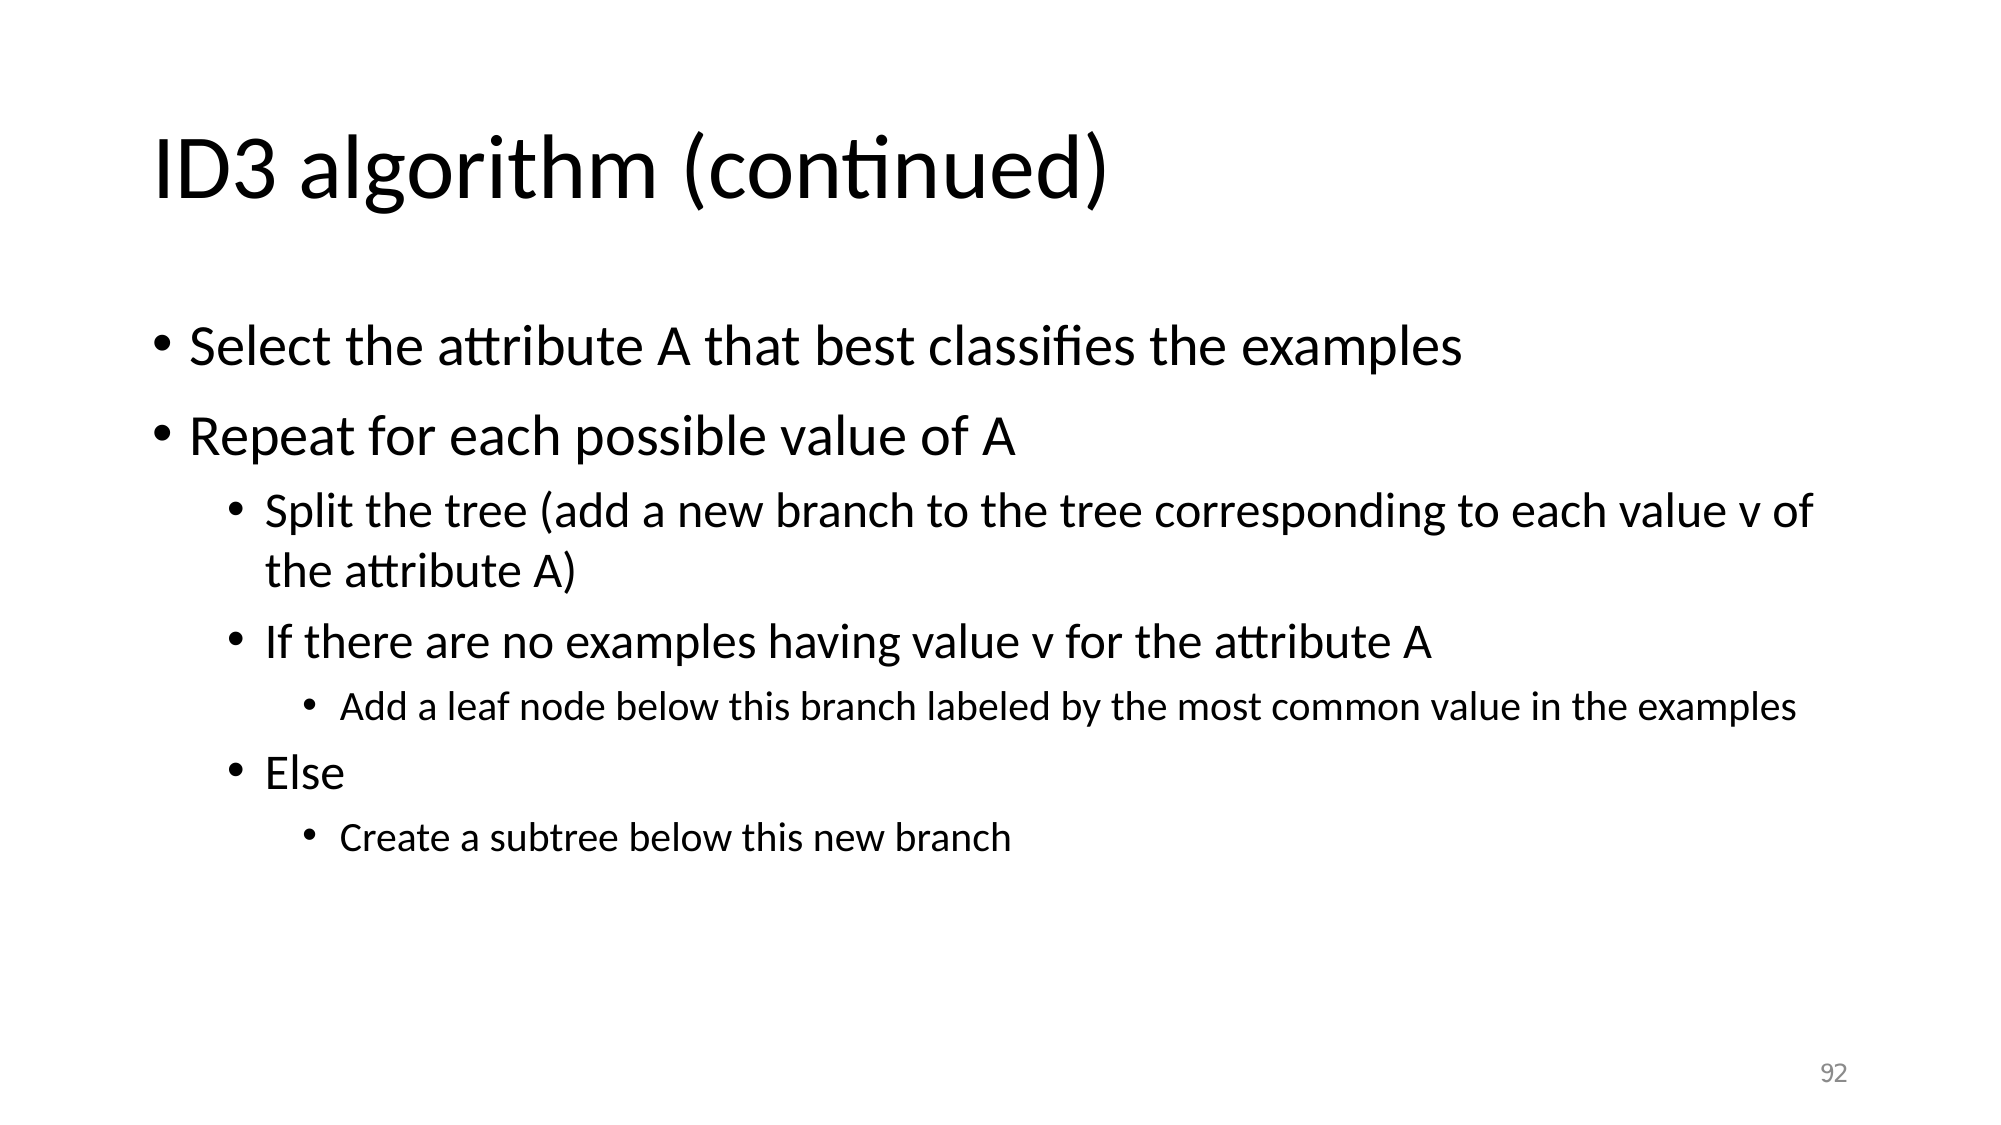

# ID3 algorithm (continued)
Select the attribute A that best classifies the examples
Repeat for each possible value of A
Split the tree (add a new branch to the tree corresponding to each value v of the attribute A)
If there are no examples having value v for the attribute A
Add a leaf node below this branch labeled by the most common value in the examples
Else
Create a subtree below this new branch
92